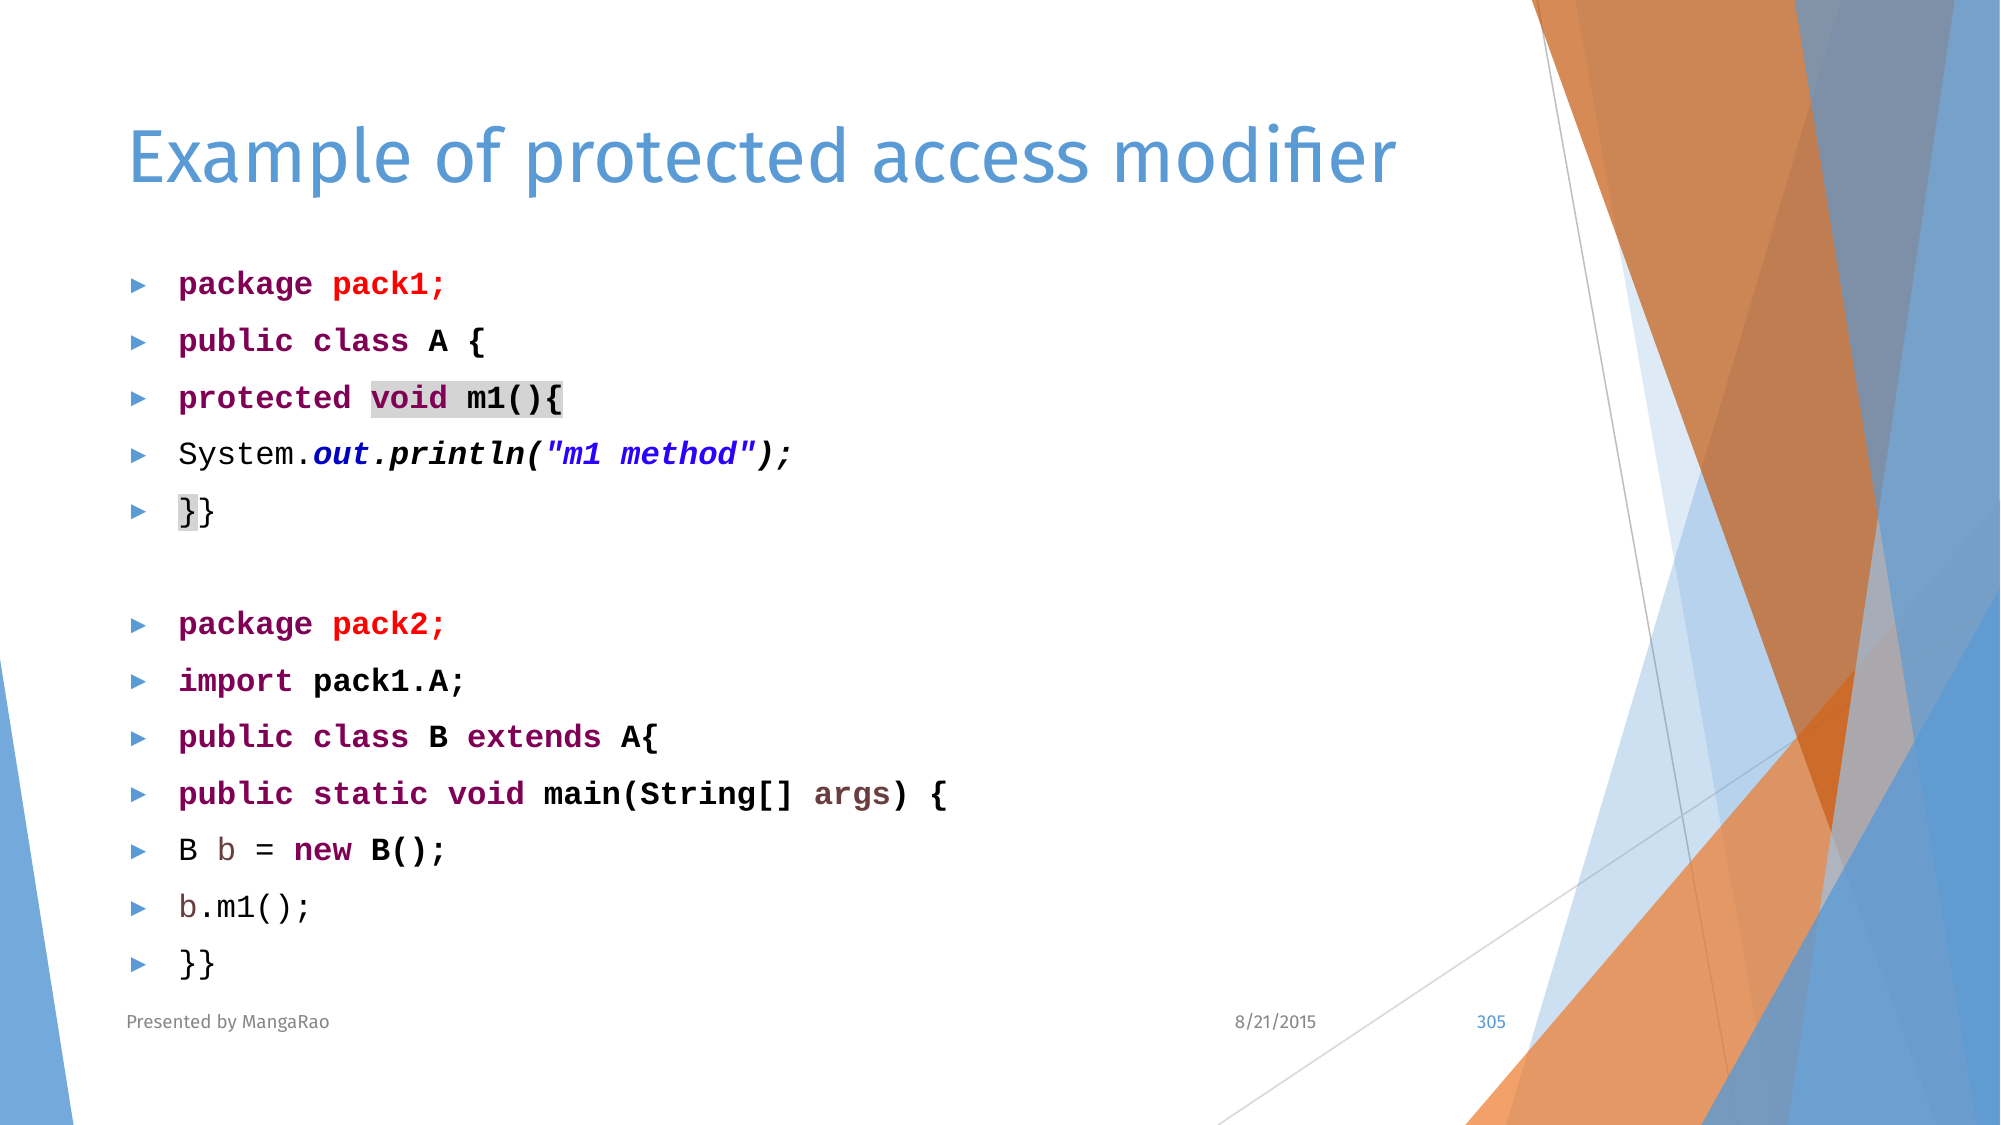

# Example of protected access modifier
package pack1;
public class A {
protected void m1(){
System.out.println("m1 method");
}}

package pack2;
import pack1.A;
public class B extends A{
public static void main(String[] args) {
B b = new B();
b.m1();
}}

Presented by MangaRao
8/21/2015
305